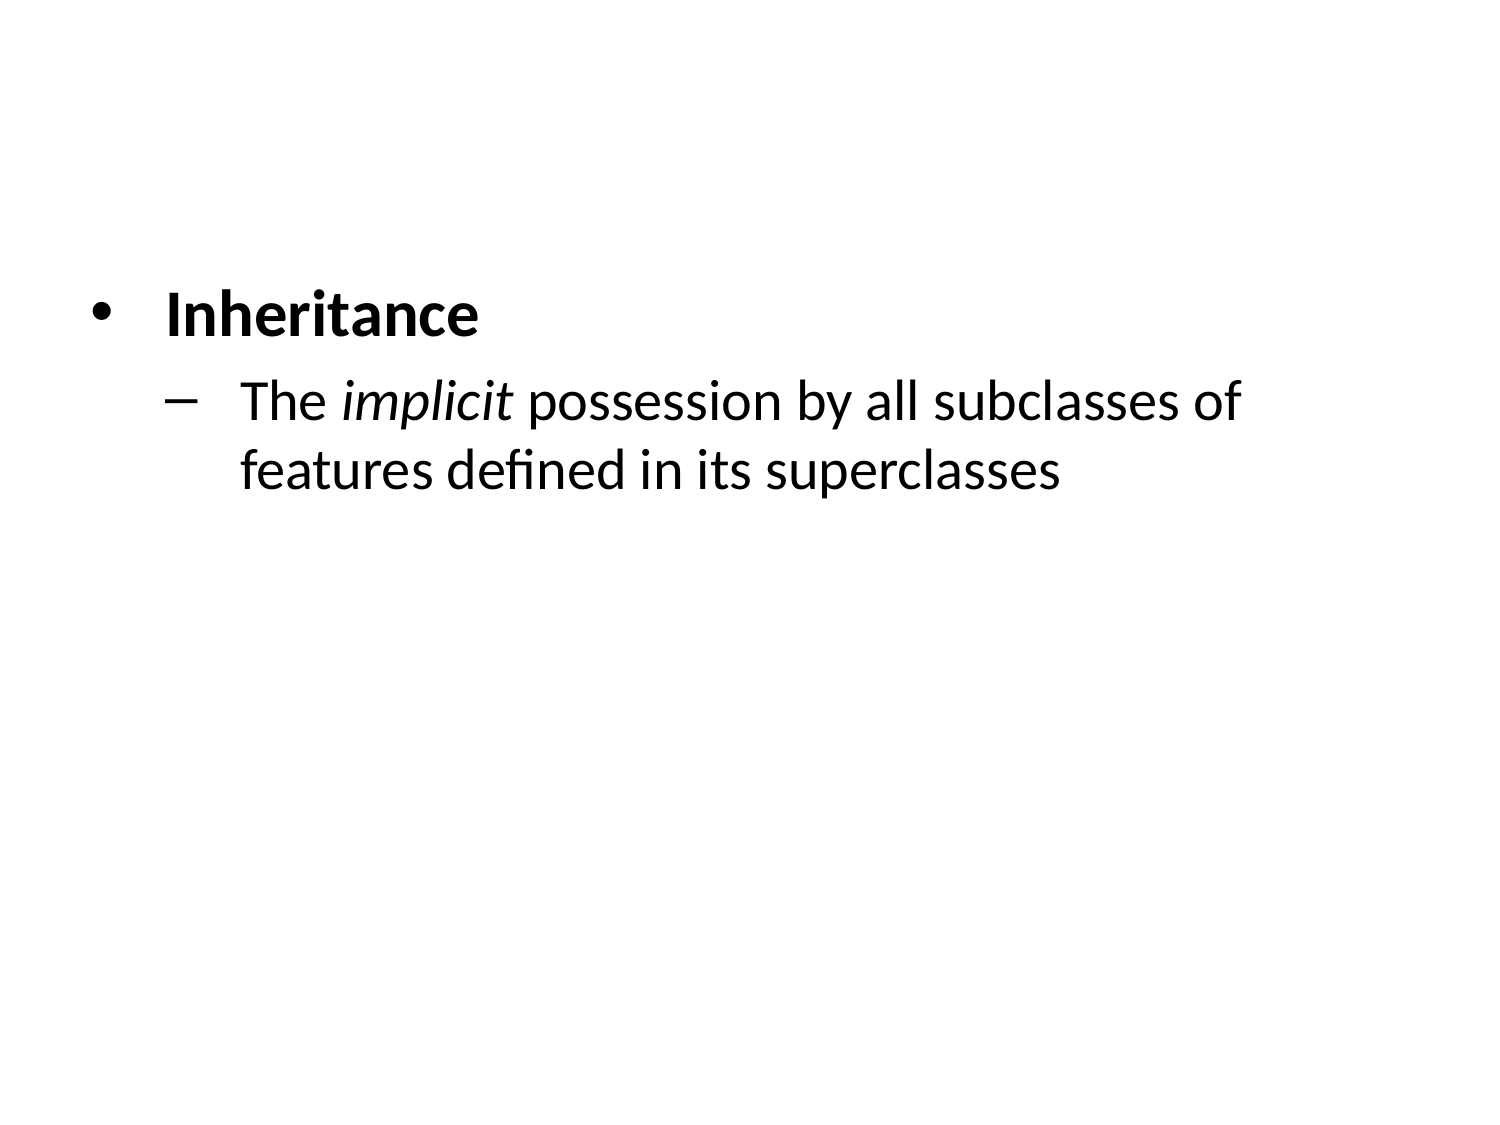

Inheritance
The implicit possession by all subclasses of features defined in its superclasses